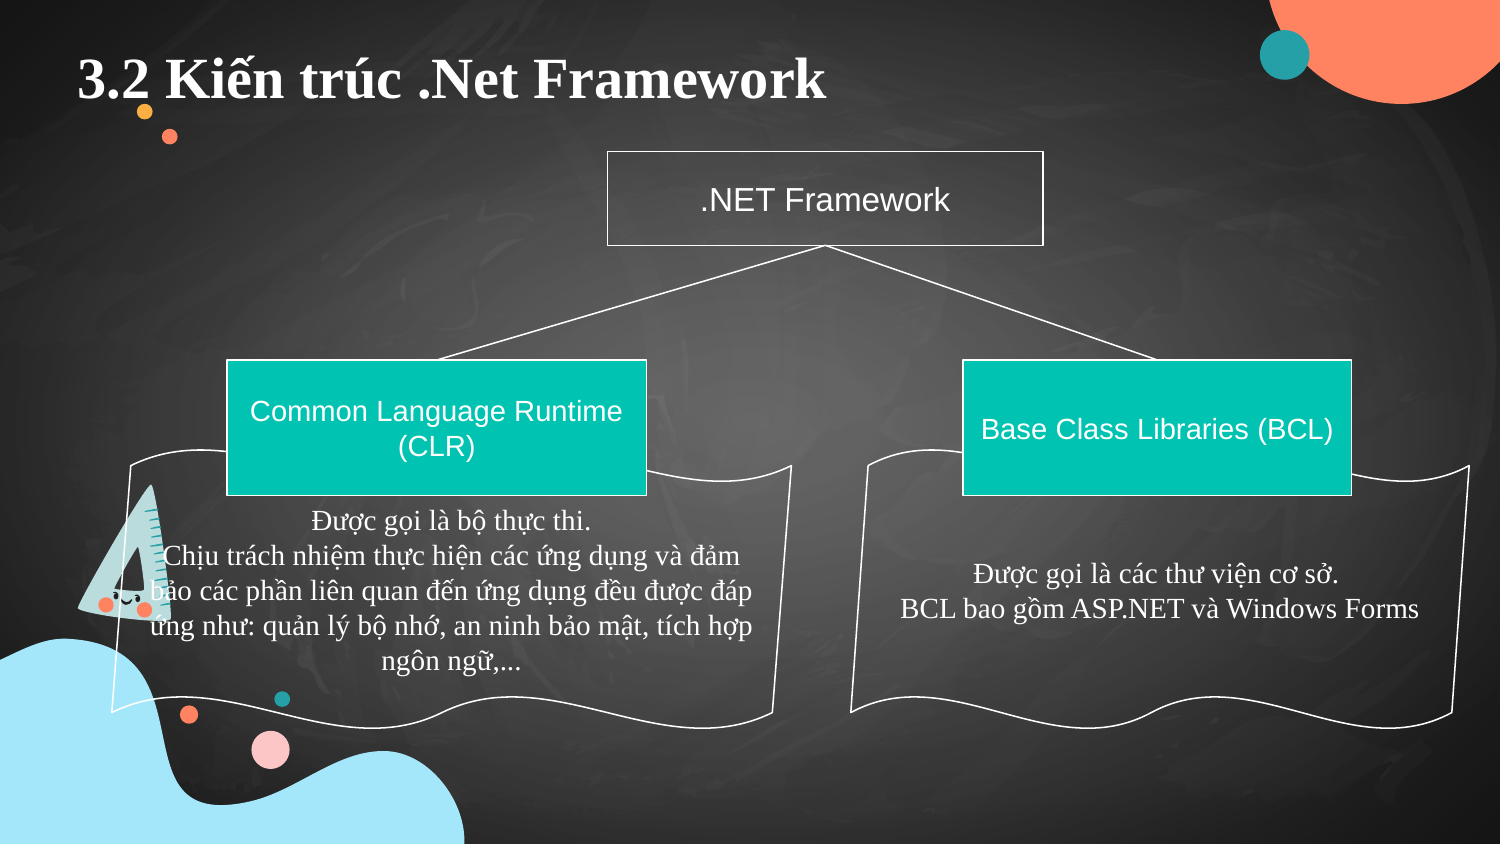

3.2 Kiến trúc .Net Framework
.NET Framework
Common Language Runtime (CLR)
Base Class Libraries (BCL)
Được gọi là các thư viện cơ sở.
BCL bao gồm ASP.NET và Windows Forms
Được gọi là bộ thực thi.
Chịu trách nhiệm thực hiện các ứng dụng và đảm bảo các phần liên quan đến ứng dụng đều được đáp ứng như: quản lý bộ nhớ, an ninh bảo mật, tích hợp ngôn ngữ,...